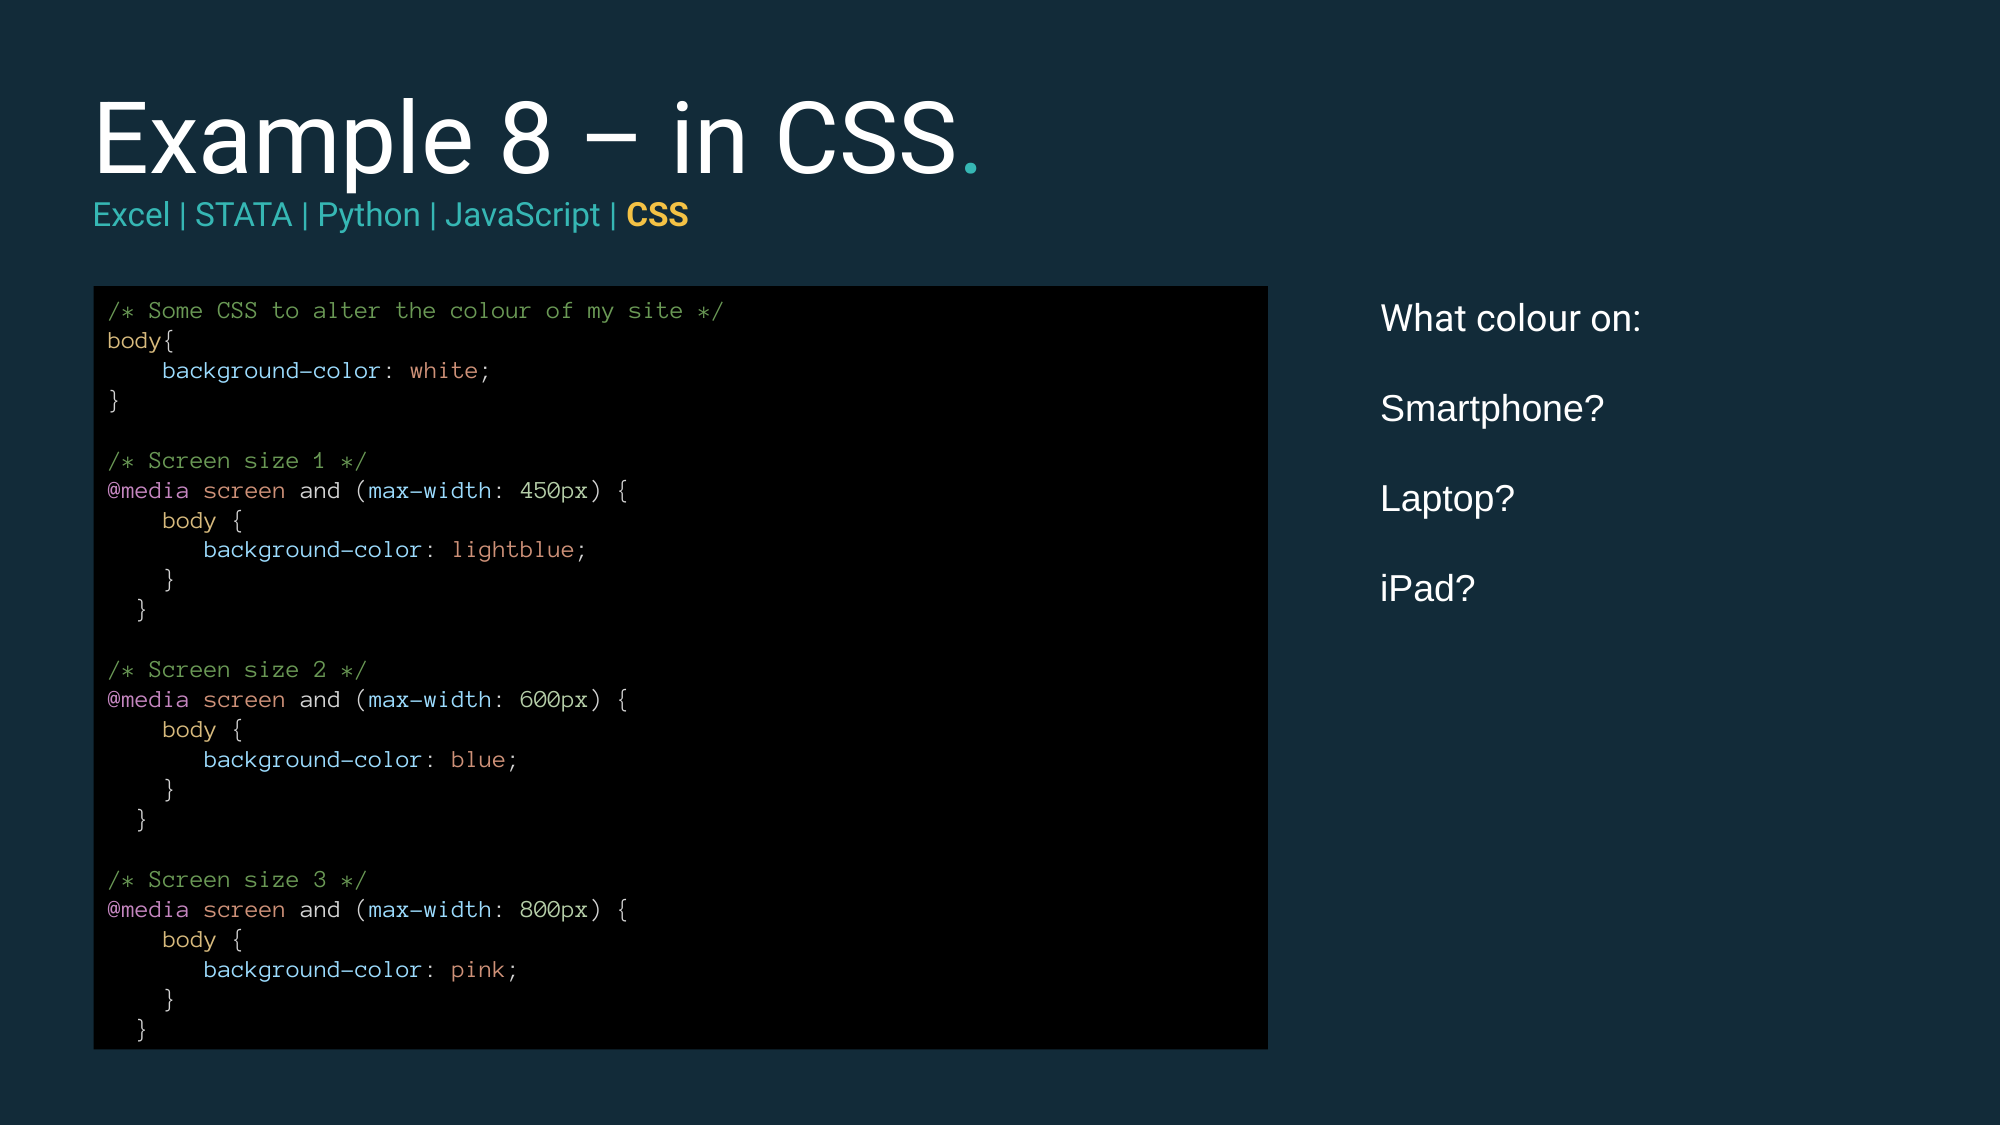

Example 8 – in CSS.
Excel | STATA | Python | JavaScript | CSS

/* Some CSS to alter the colour of my site */
body{
    background-color: white;
}
/* Screen size 1 */
@media screen and (max-width: 450px) {
    body {
       background-color: lightblue;
    }
  }
/* Screen size 2 */
@media screen and (max-width: 600px) {
    body {
       background-color: blue;
    }
  }
/* Screen size 3 */
@media screen and (max-width: 800px) {
    body {
       background-color: pink;
    }
  }
What colour on:

Smartphone?

Laptop?

iPad?